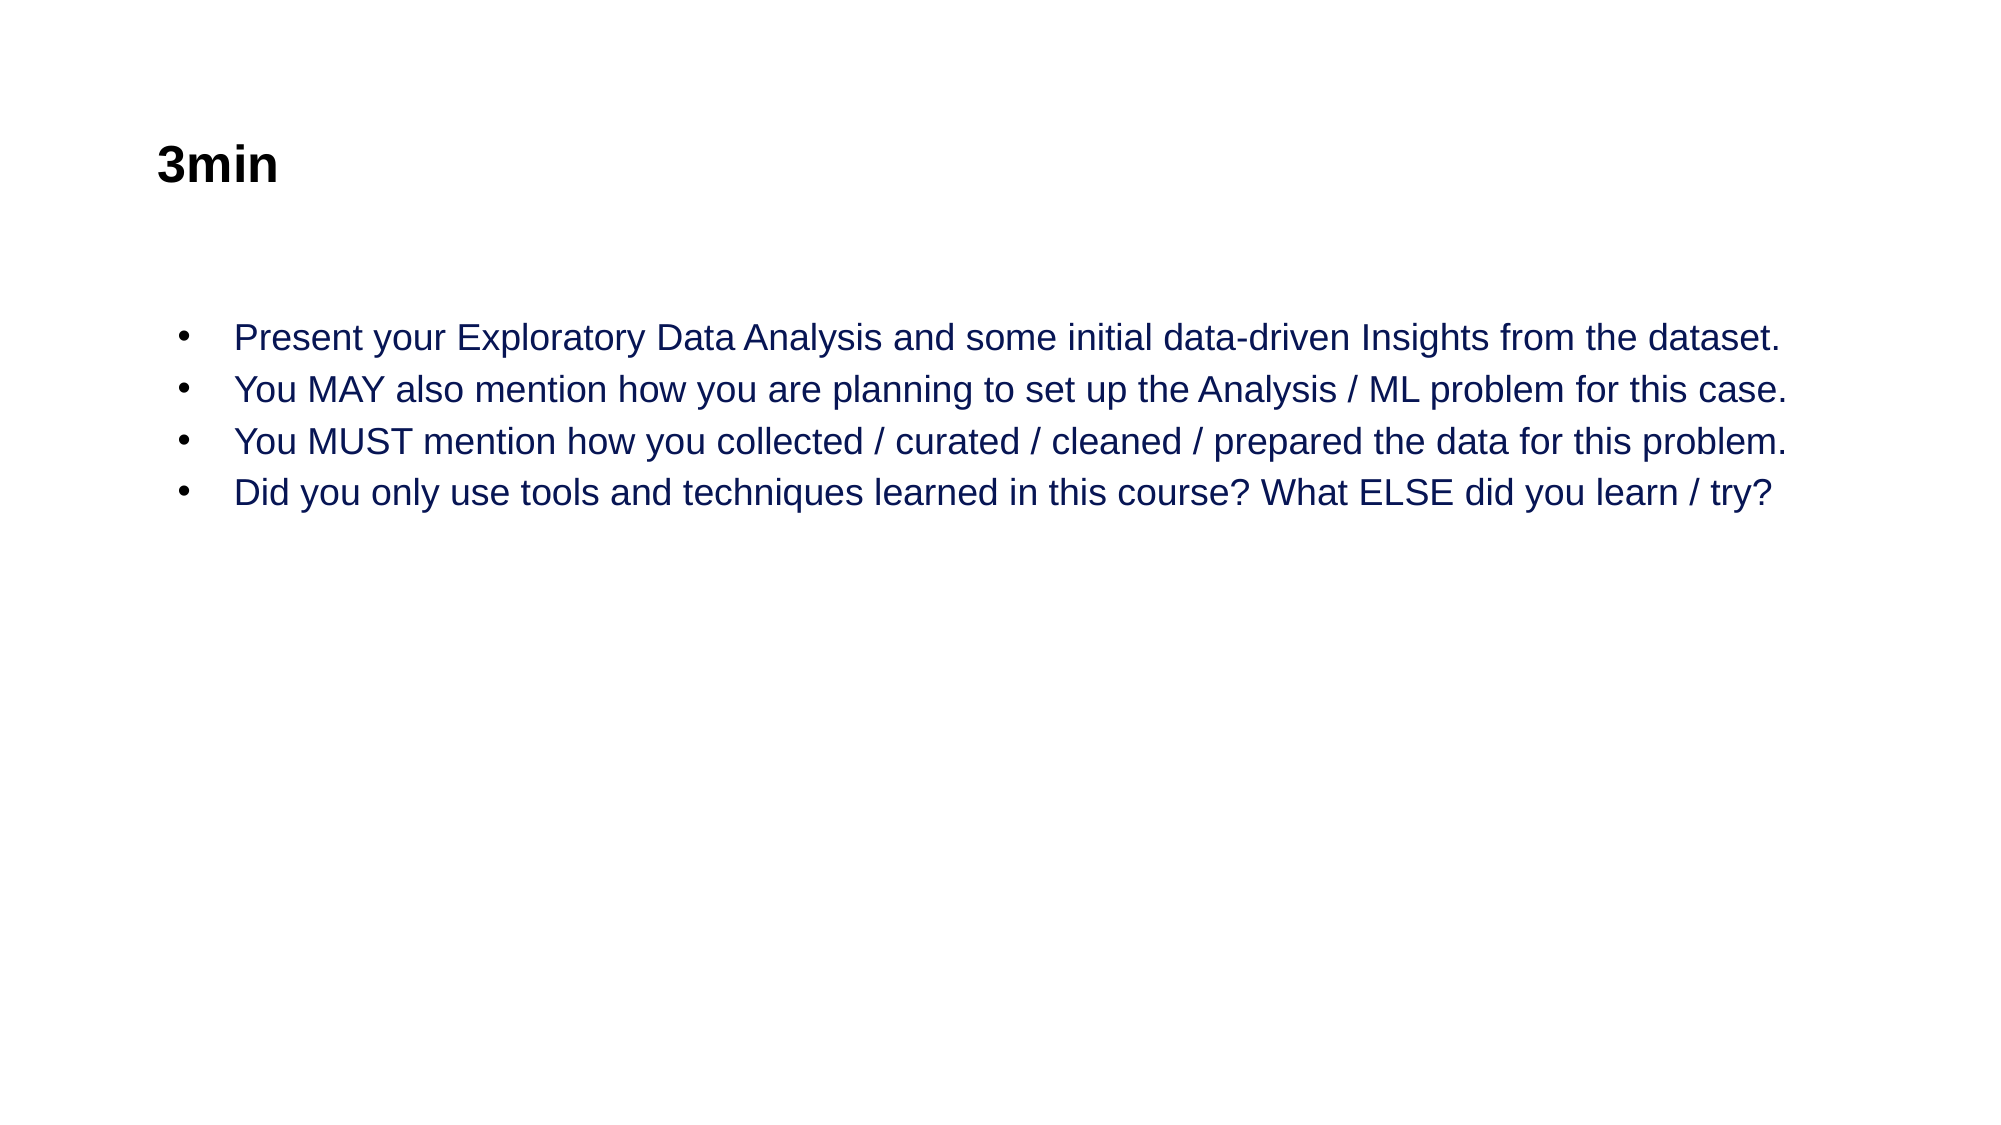

8
# 3min
Present your Exploratory Data Analysis and some initial data-driven Insights from the dataset.
You MAY also mention how you are planning to set up the Analysis / ML problem for this case.
You MUST mention how you collected / curated / cleaned / prepared the data for this problem.
Did you only use tools and techniques learned in this course? What ELSE did you learn / try?